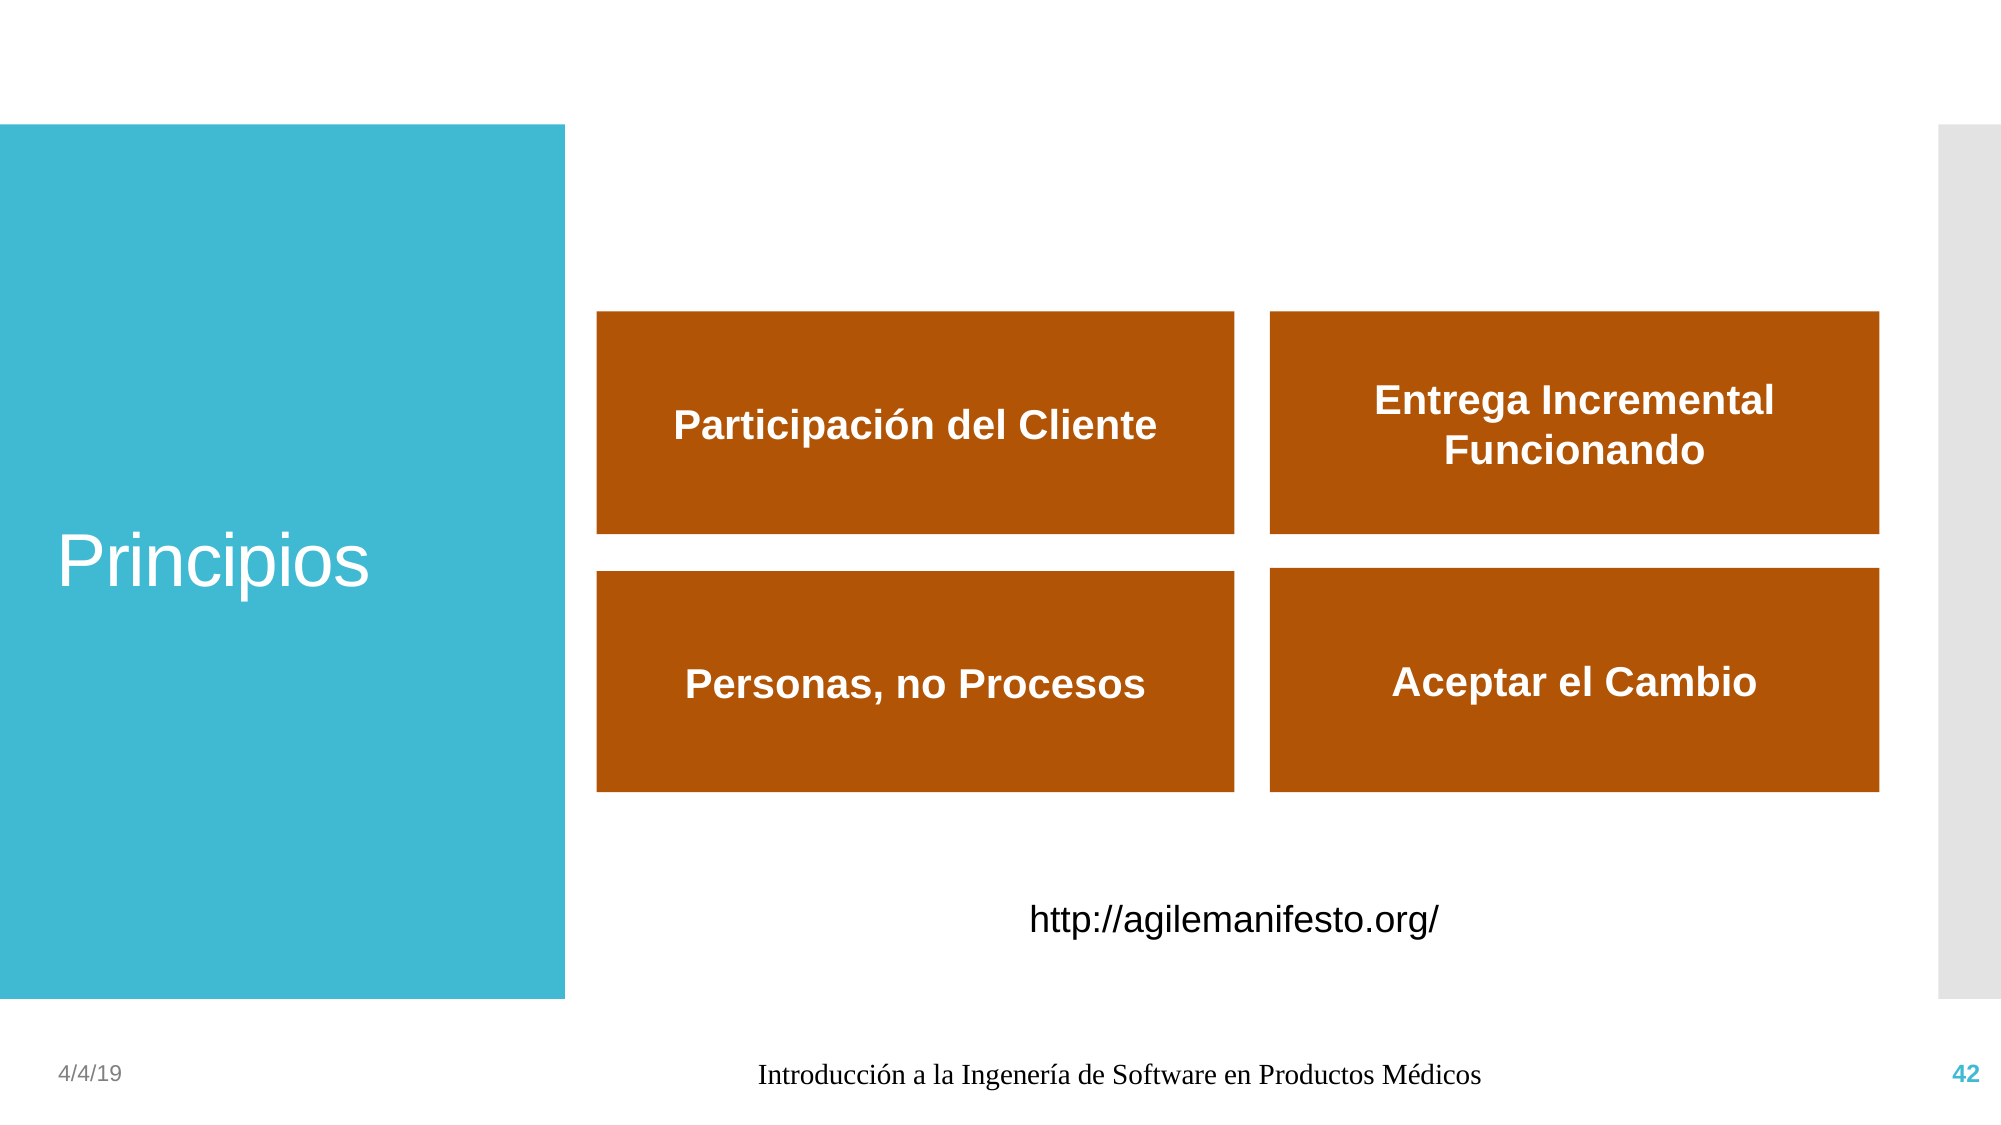

# Principios
Participación del Cliente
Entrega Incremental Funcionando
Aceptar el Cambio
Personas, no Procesos
http://agilemanifesto.org/
4/4/19
Introducción a la Ingenería de Software en Productos Médicos
42